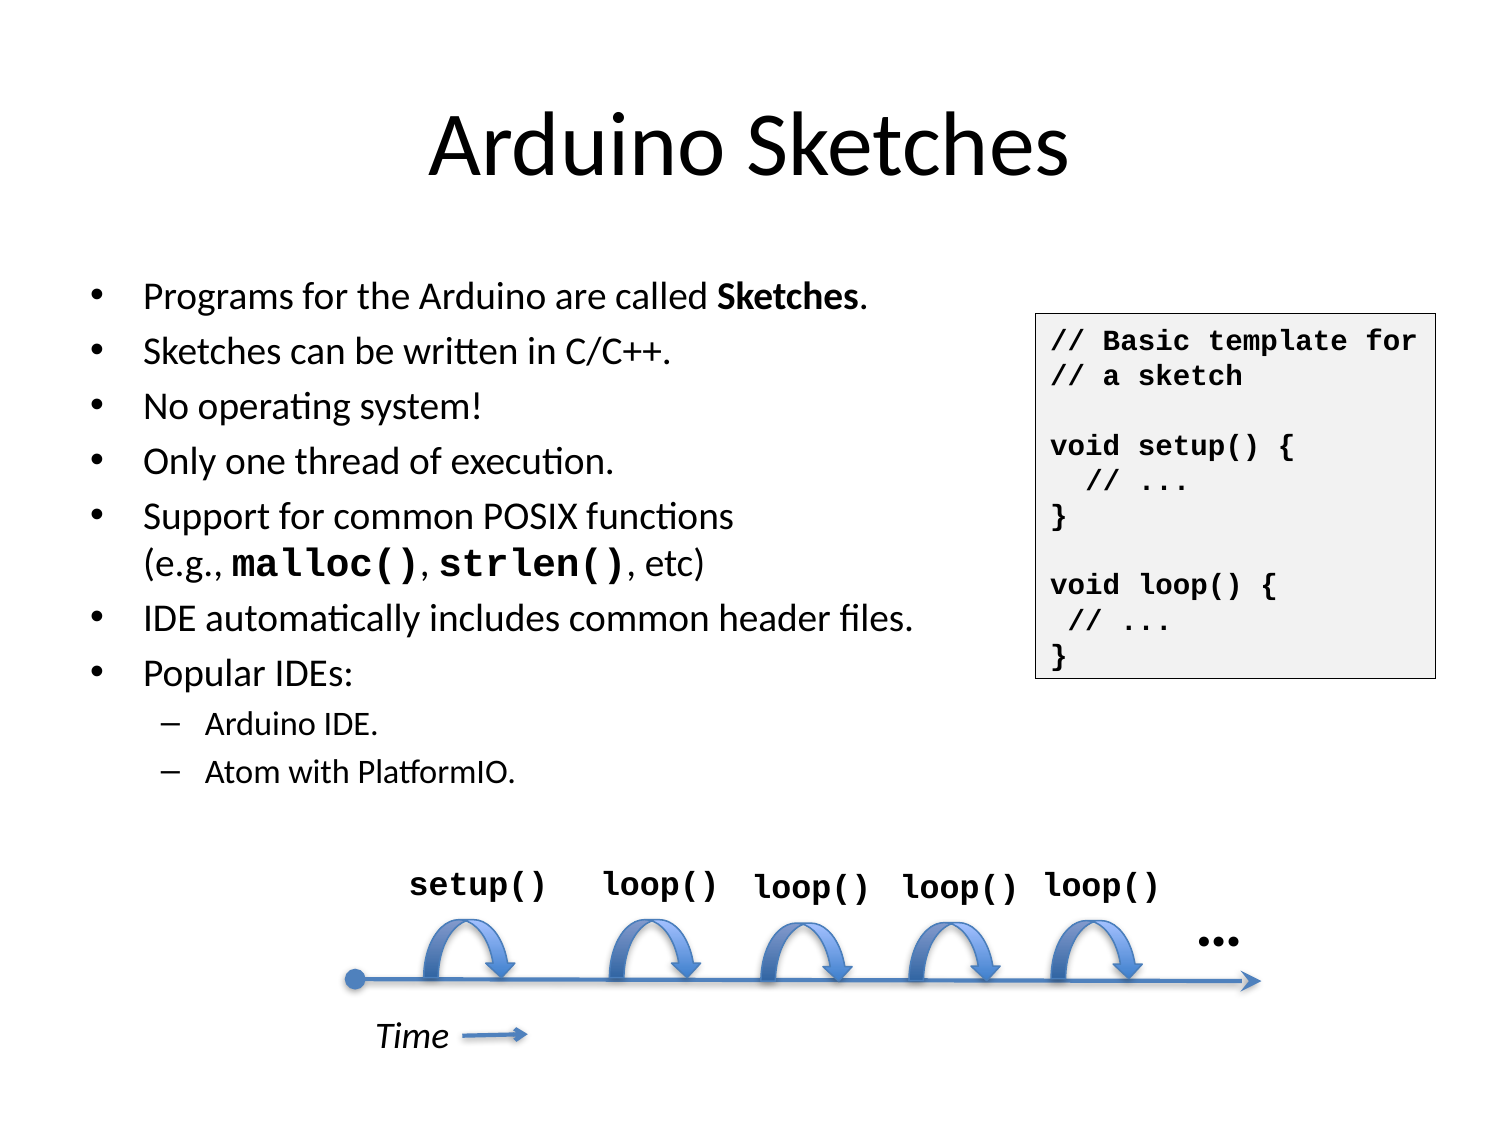

# Arduino Sketches
Programs for the Arduino are called Sketches.
Sketches can be written in C/C++.
No operating system!
Only one thread of execution.
Support for common POSIX functions
(e.g., malloc(), strlen(), etc)
IDE automatically includes common header files.
Popular IDEs:
Arduino IDE.
Atom with PlatformIO.

// Basic template for
// a sketch

void setup() {
  // ...
}

void loop() {
 // ...
}
setup()
loop()

loop()

loop()

loop()

…

Time